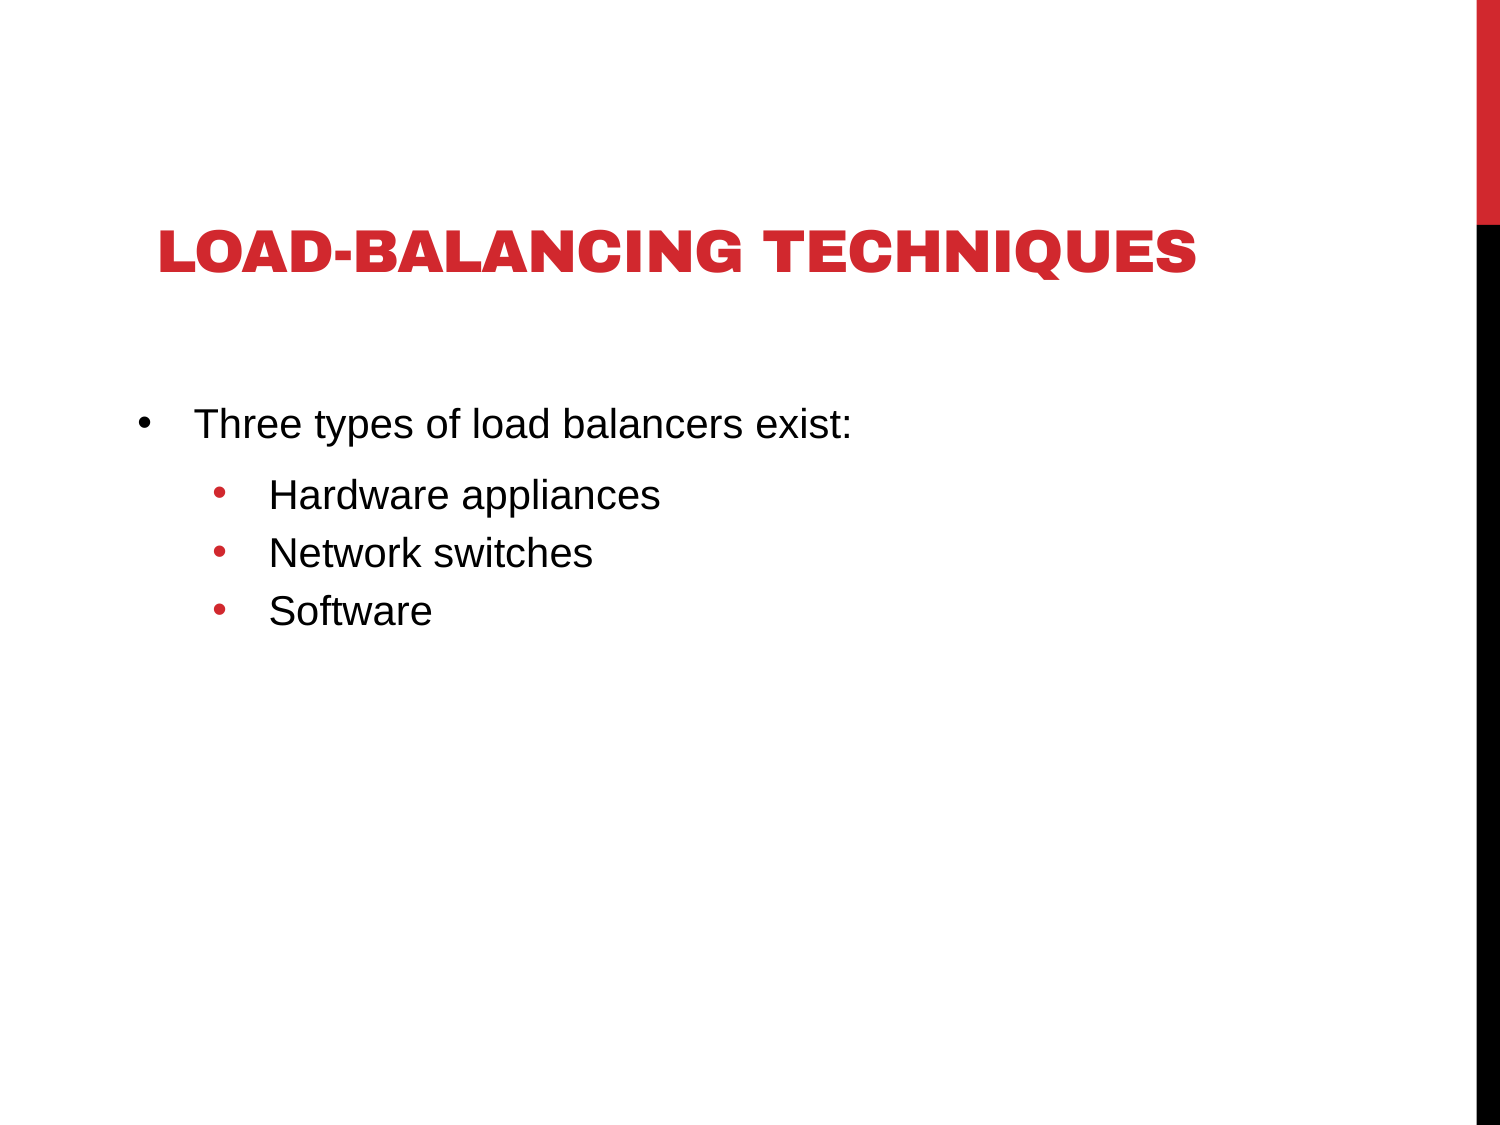

# Load-balancing techniques

Three types of load balancers exist:
Hardware appliances
Network switches
Software